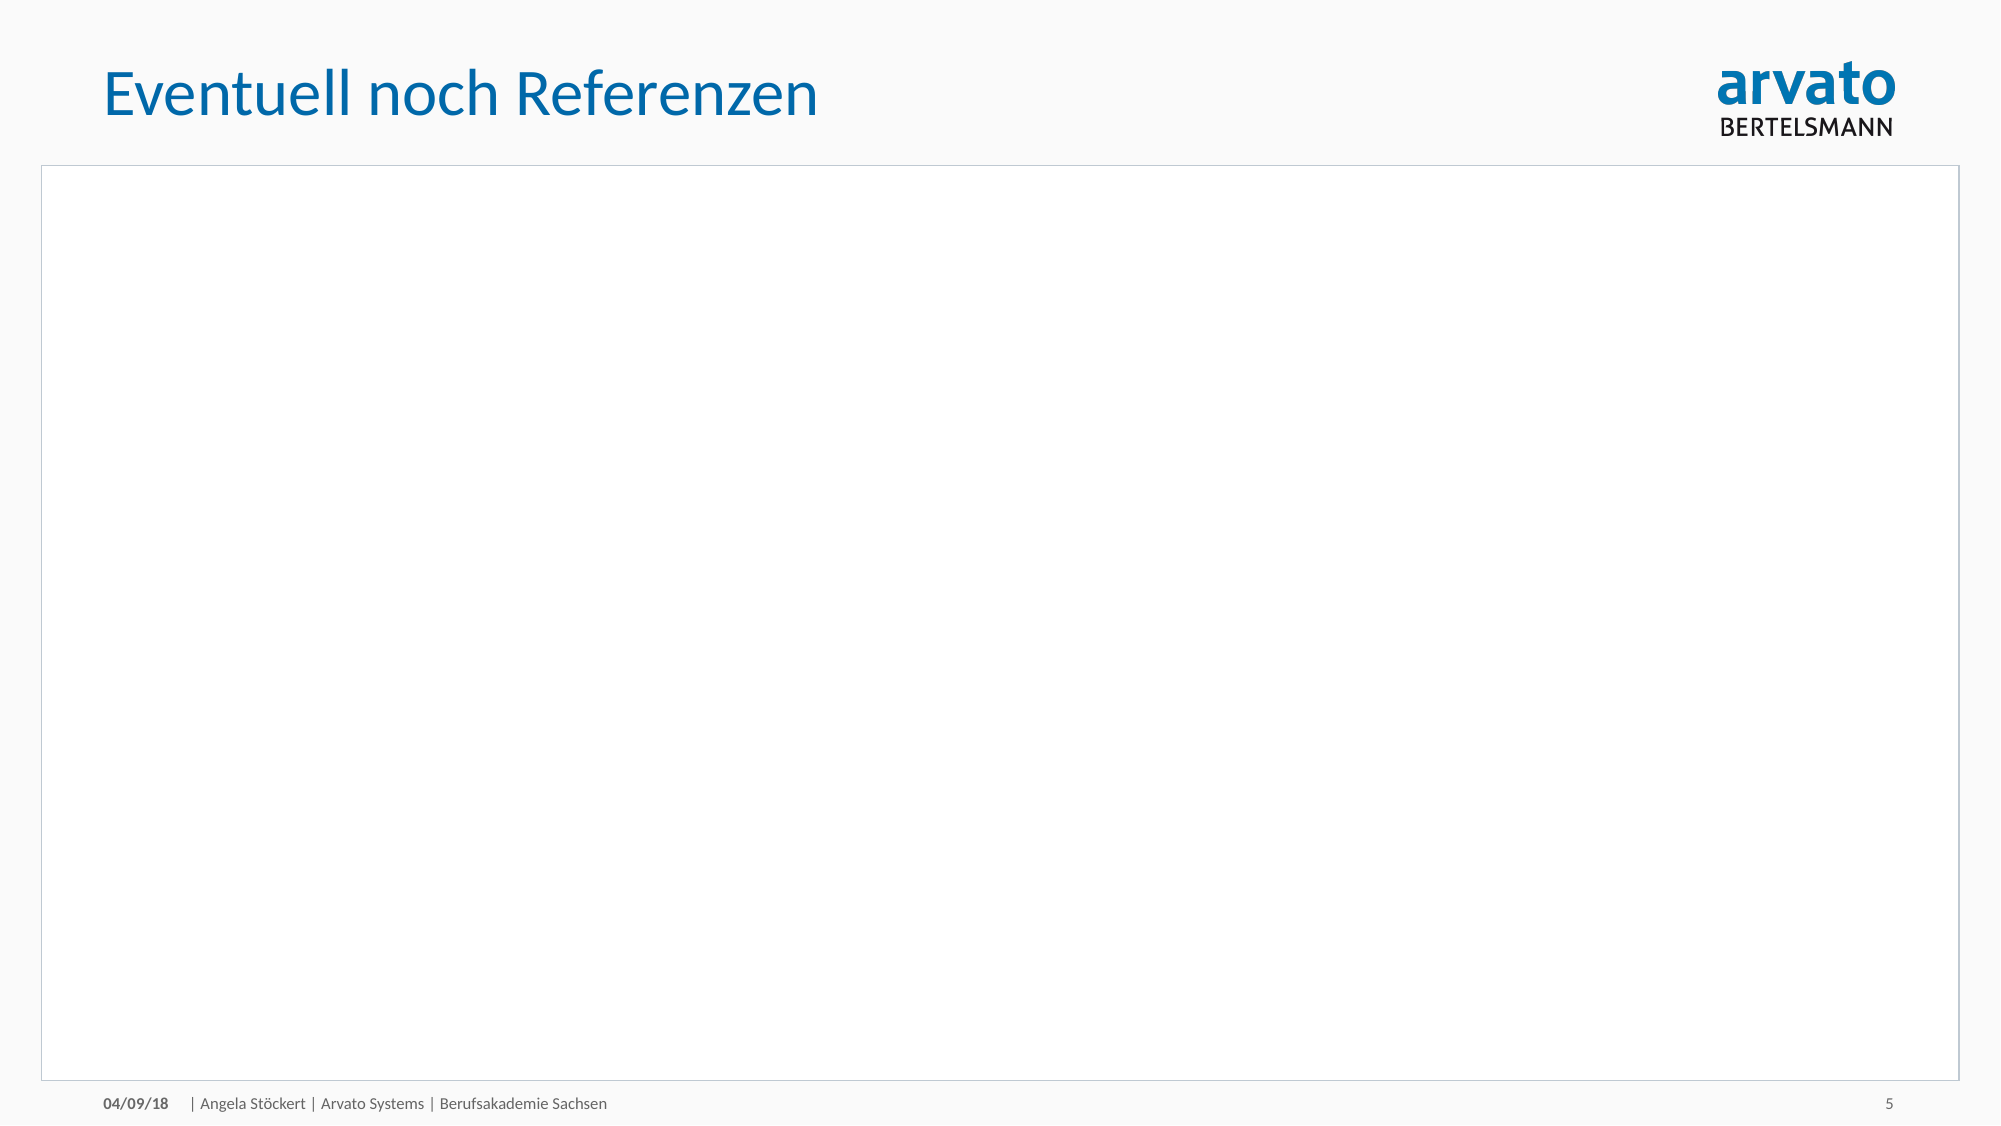

# Eventuell noch Referenzen

04/09/18
| Angela Stöckert | Arvato Systems | Berufsakademie Sachsen
5